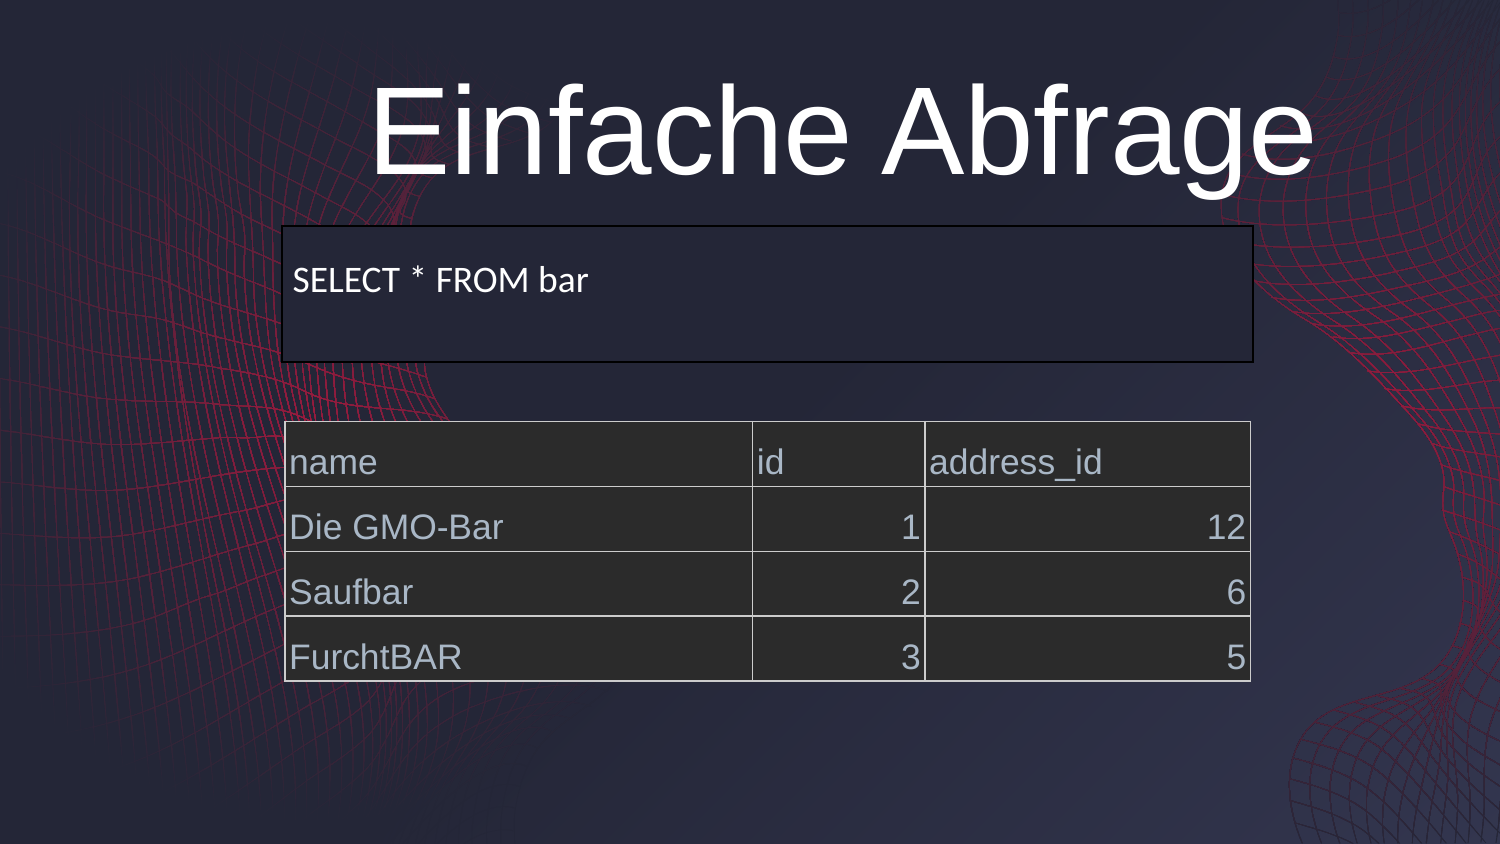

# Einfache Abfrage
| SELECT \* FROM bar |
| --- |
| name | id | address\_id |
| --- | --- | --- |
| Die GMO-Bar | 1 | 12 |
| Saufbar | 2 | 6 |
| FurchtBAR | 3 | 5 |